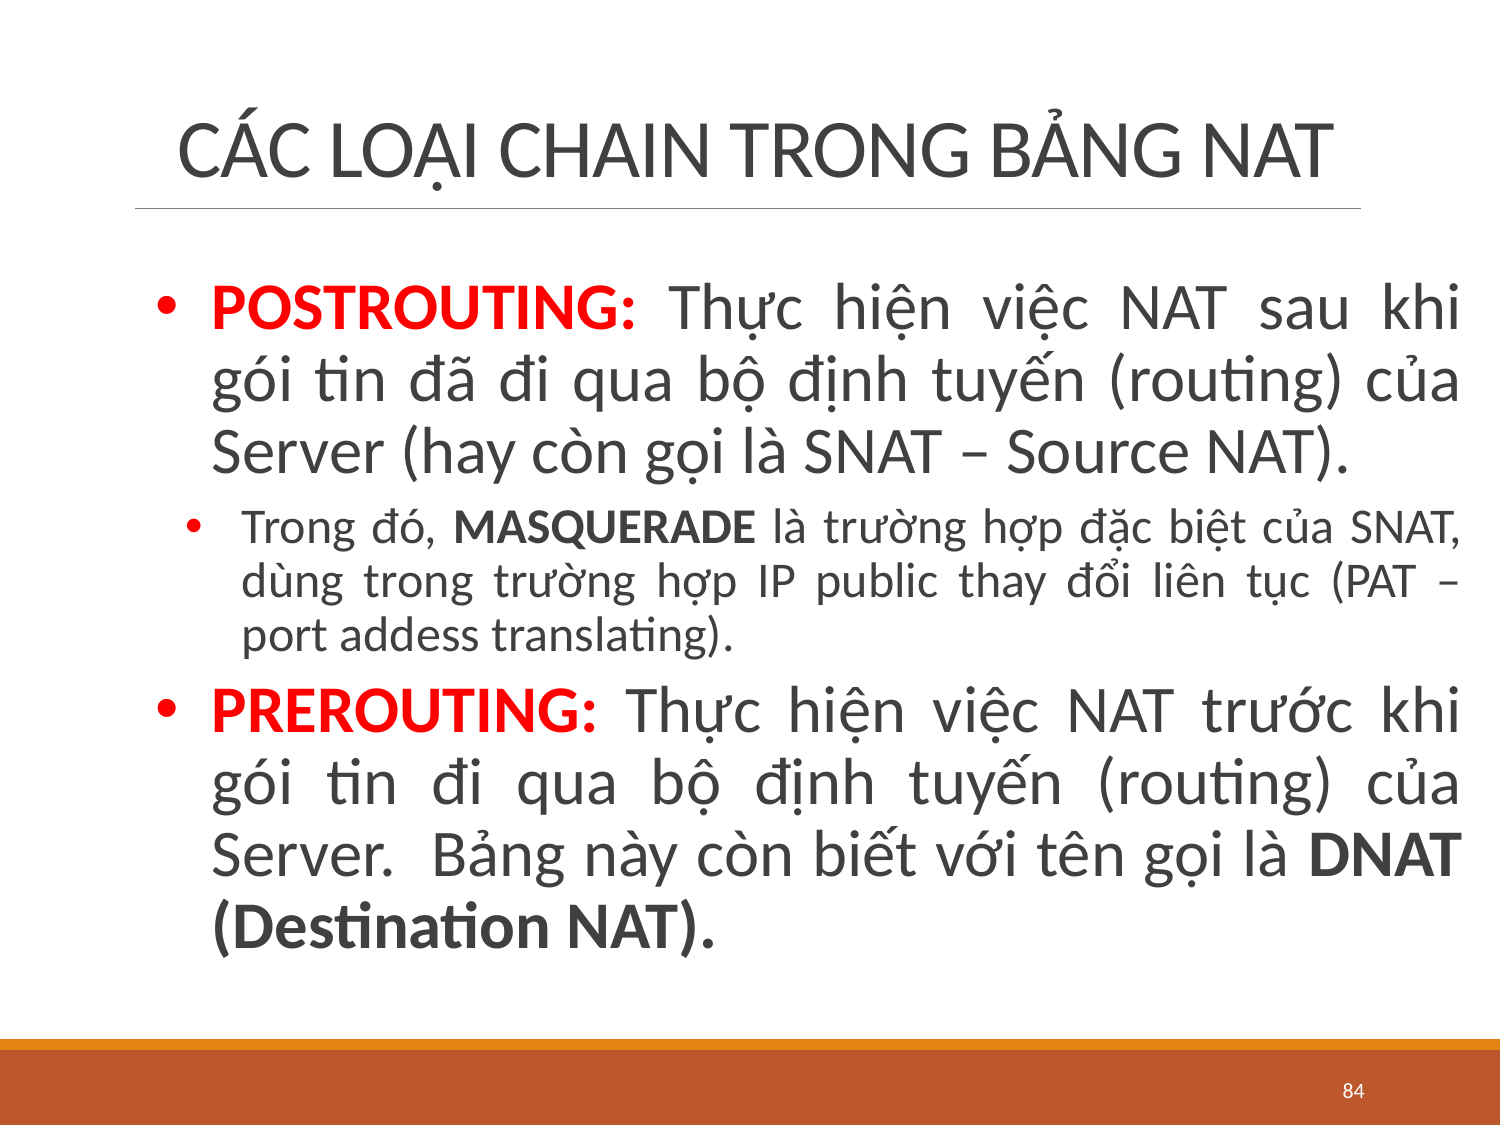

# CÁC LOẠI CHAIN TRONG BẢNG NAT
POSTROUTING: Thực hiện việc NAT sau khi gói tin đã đi qua bộ định tuyến (routing) của Server (hay còn gọi là SNAT – Source NAT).
Trong đó, MASQUERADE là trường hợp đặc biệt của SNAT, dùng trong trường hợp IP public thay đổi liên tục (PAT – port addess translating).
PREROUTING: Thực hiện việc NAT trước khi gói tin đi qua bộ định tuyến (routing) của Server.  Bảng này còn biết với tên gọi là DNAT (Destination NAT).

84